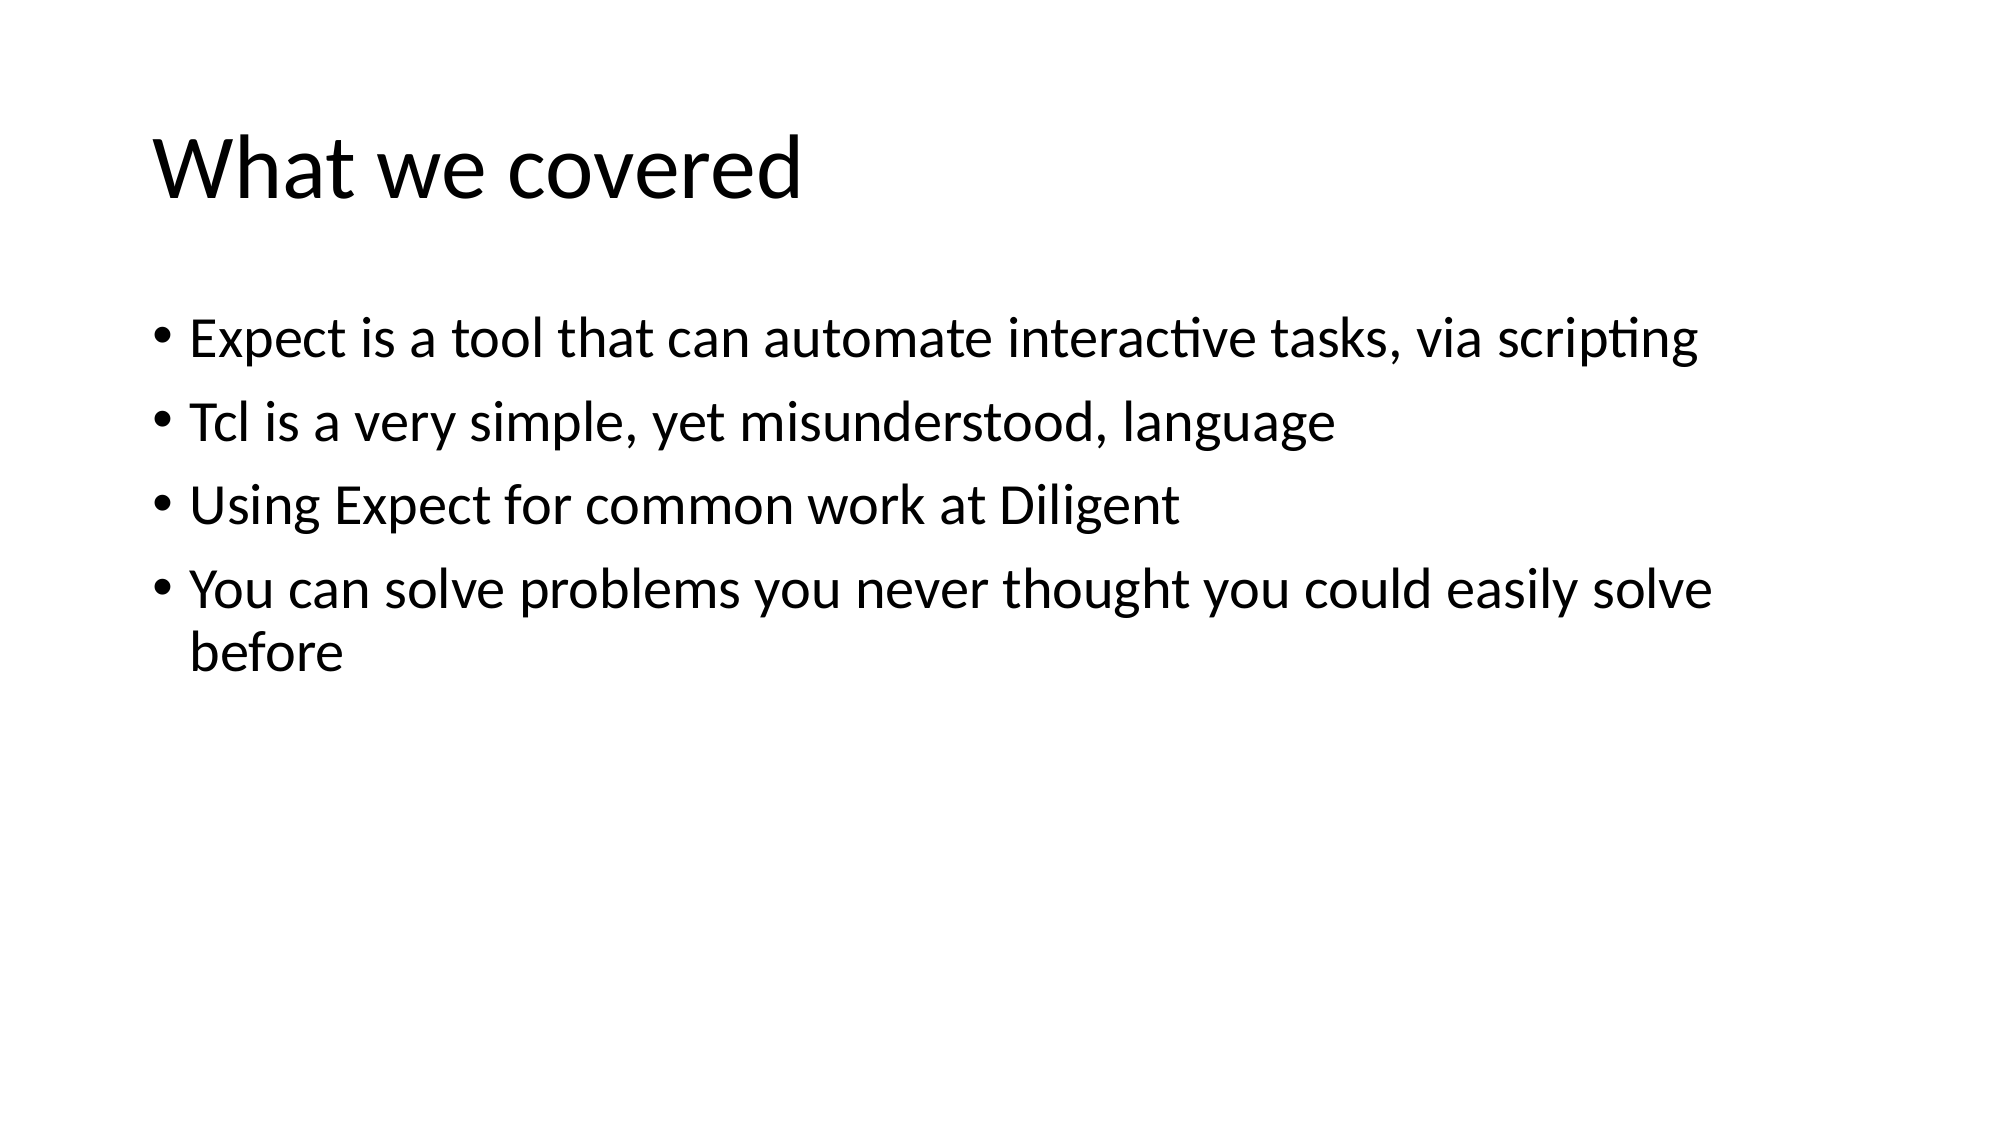

# What we covered
Expect is a tool that can automate interactive tasks, via scripting
Tcl is a very simple, yet misunderstood, language
Using Expect for common work at Diligent
You can solve problems you never thought you could easily solve before